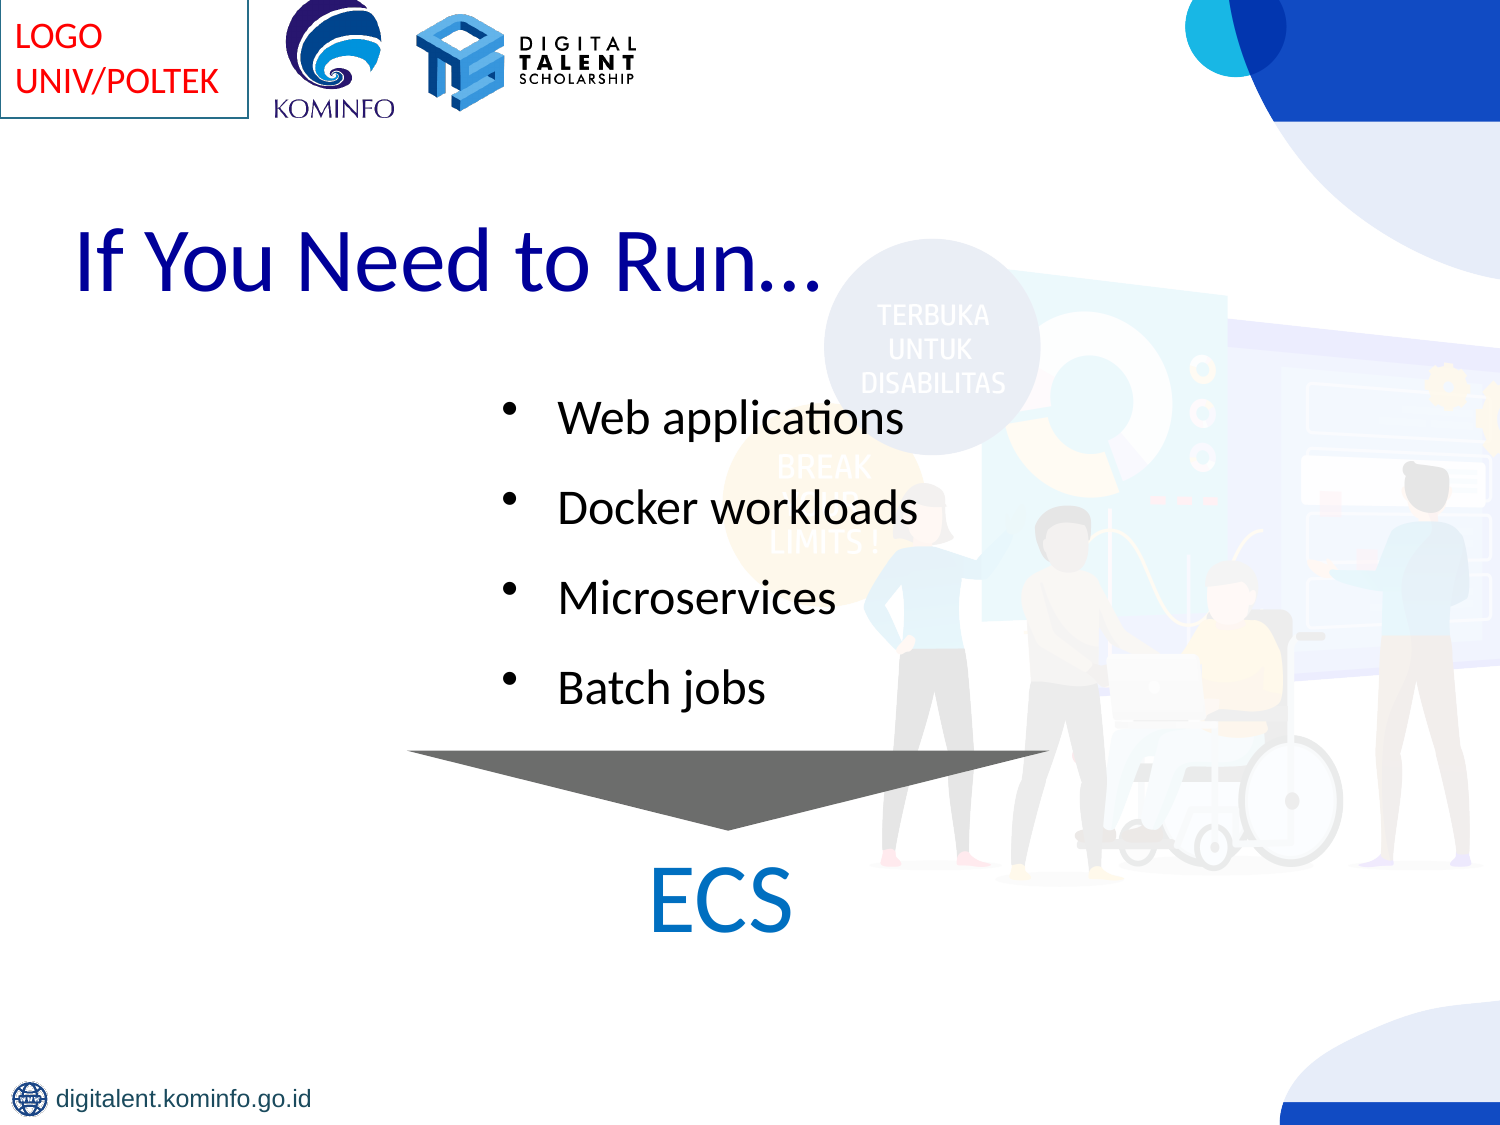

# If You Need to Run…
Web applications
Docker workloads
Microservices
Batch jobs

ECS